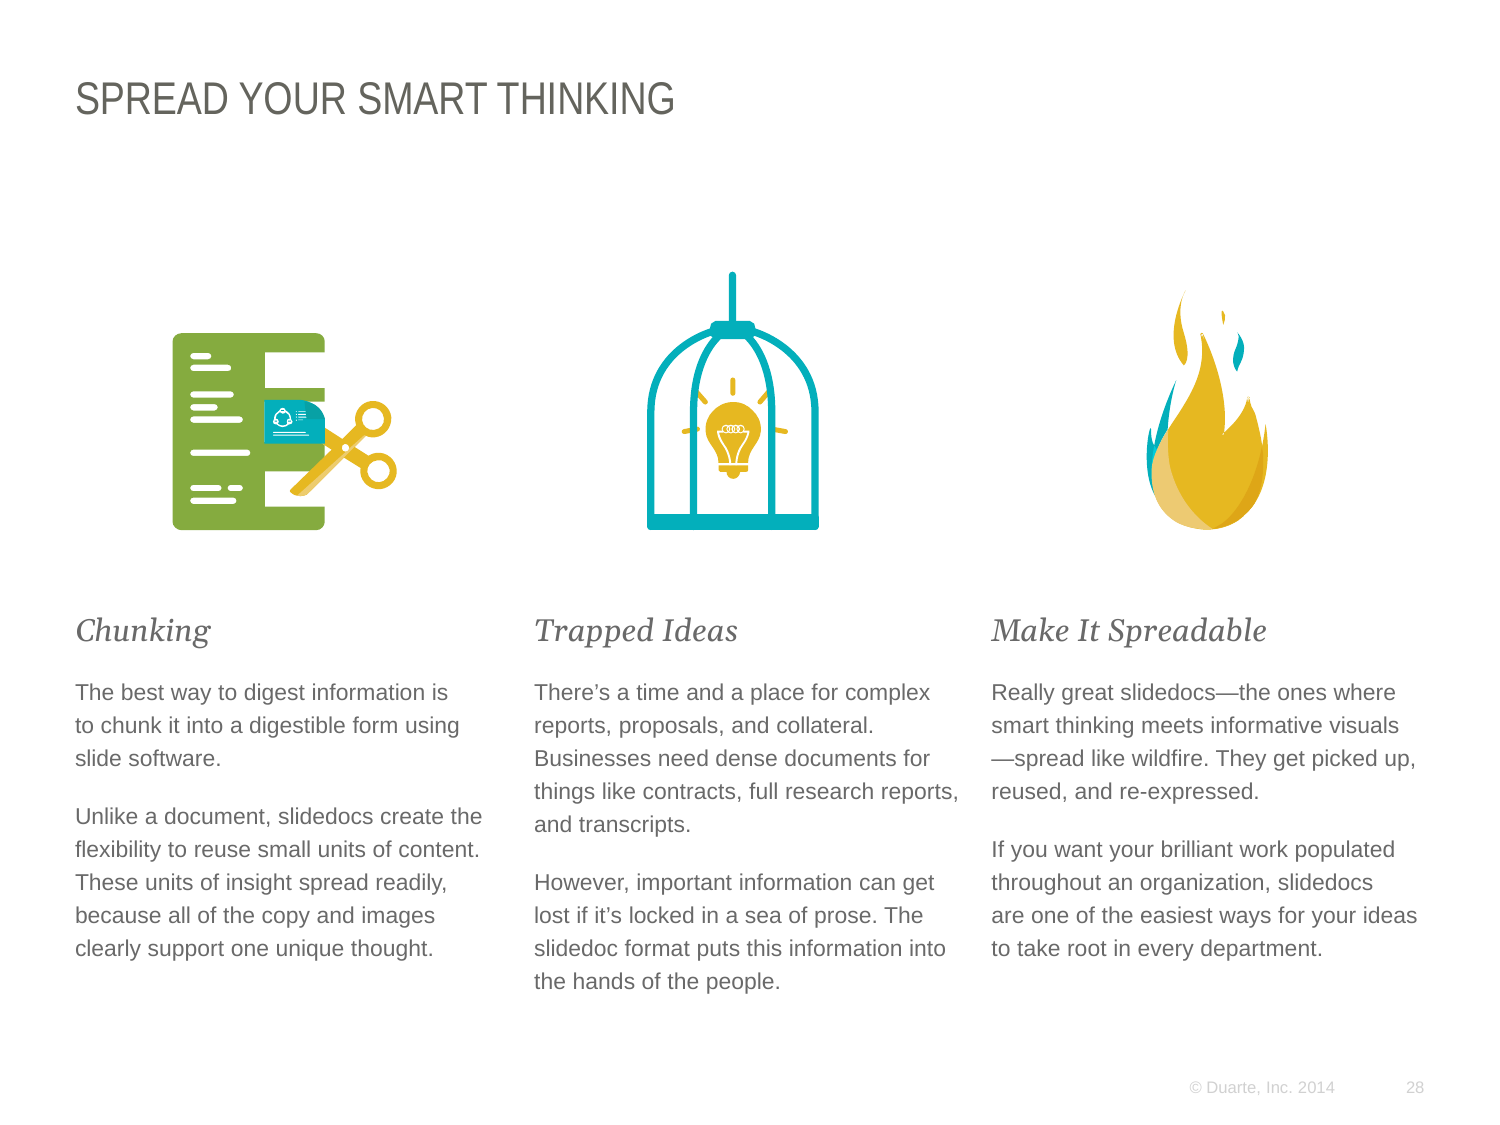

# Spread your smart thinking

Chunking
The best way to digest information is
to chunk it into a digestible form using
slide software.
Unlike a document, slidedocs create the flexibility to reuse small units of content. These units of insight spread readily, because all of the copy and images clearly support one unique thought.
Trapped Ideas
There’s a time and a place for complex reports, proposals, and collateral. Businesses need dense documents for things like contracts, full research reports, and transcripts.
However, important information can get lost if it’s locked in a sea of prose. The slidedoc format puts this information into the hands of the people.
Make It Spreadable
Really great slidedocs—the ones where smart thinking meets informative visuals —spread like wildfire. They get picked up, reused, and re-expressed.
If you want your brilliant work populated throughout an organization, slidedocs
are one of the easiest ways for your ideas to take root in every department.